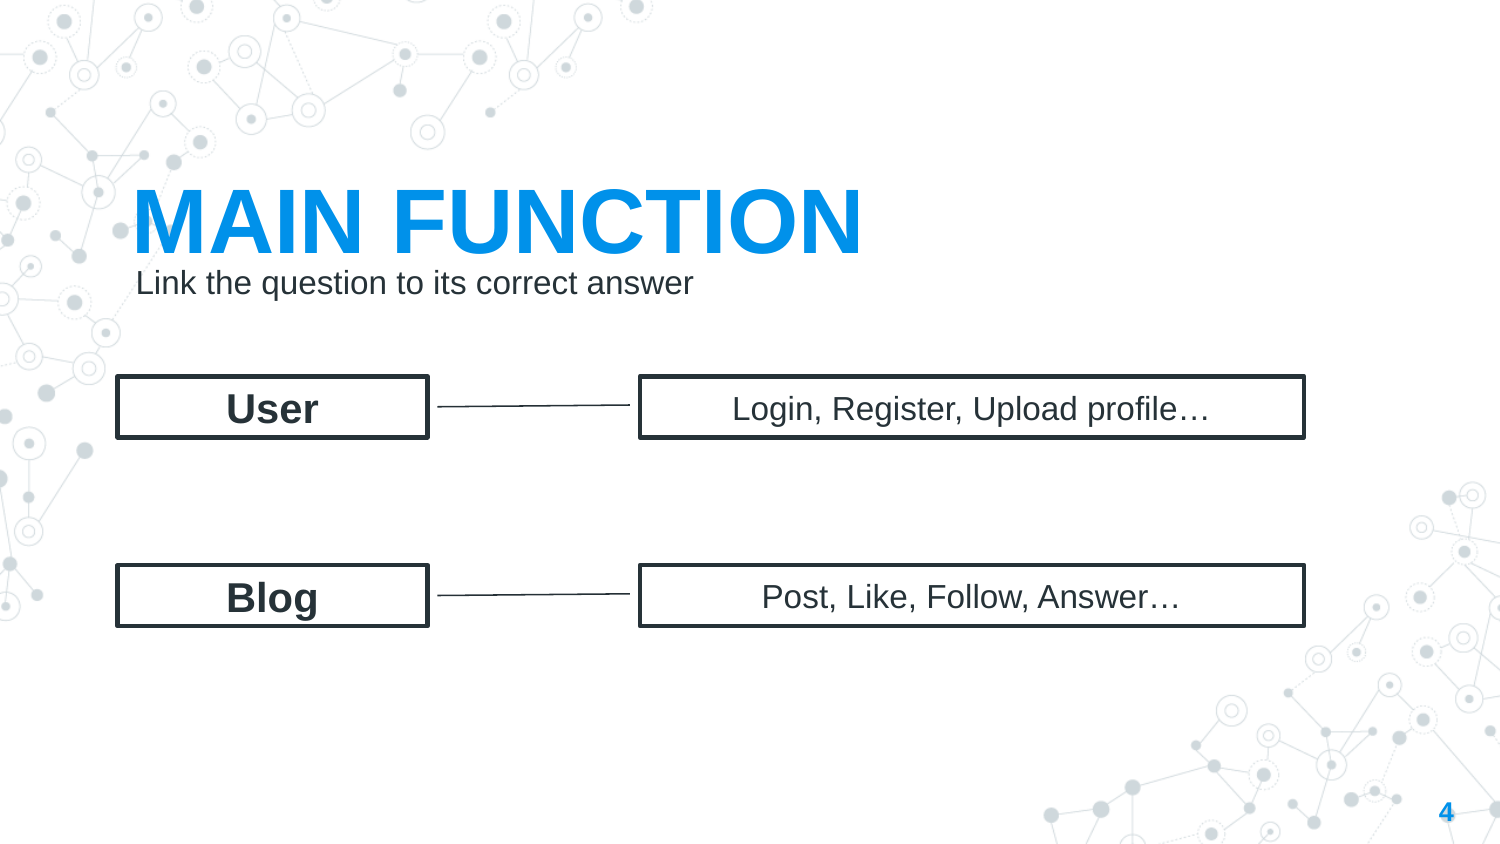

MAIN FUNCTION
Link the question to its correct answer
User
Login, Register, Upload profile…
Post, Like, Follow, Answer…
Blog
4